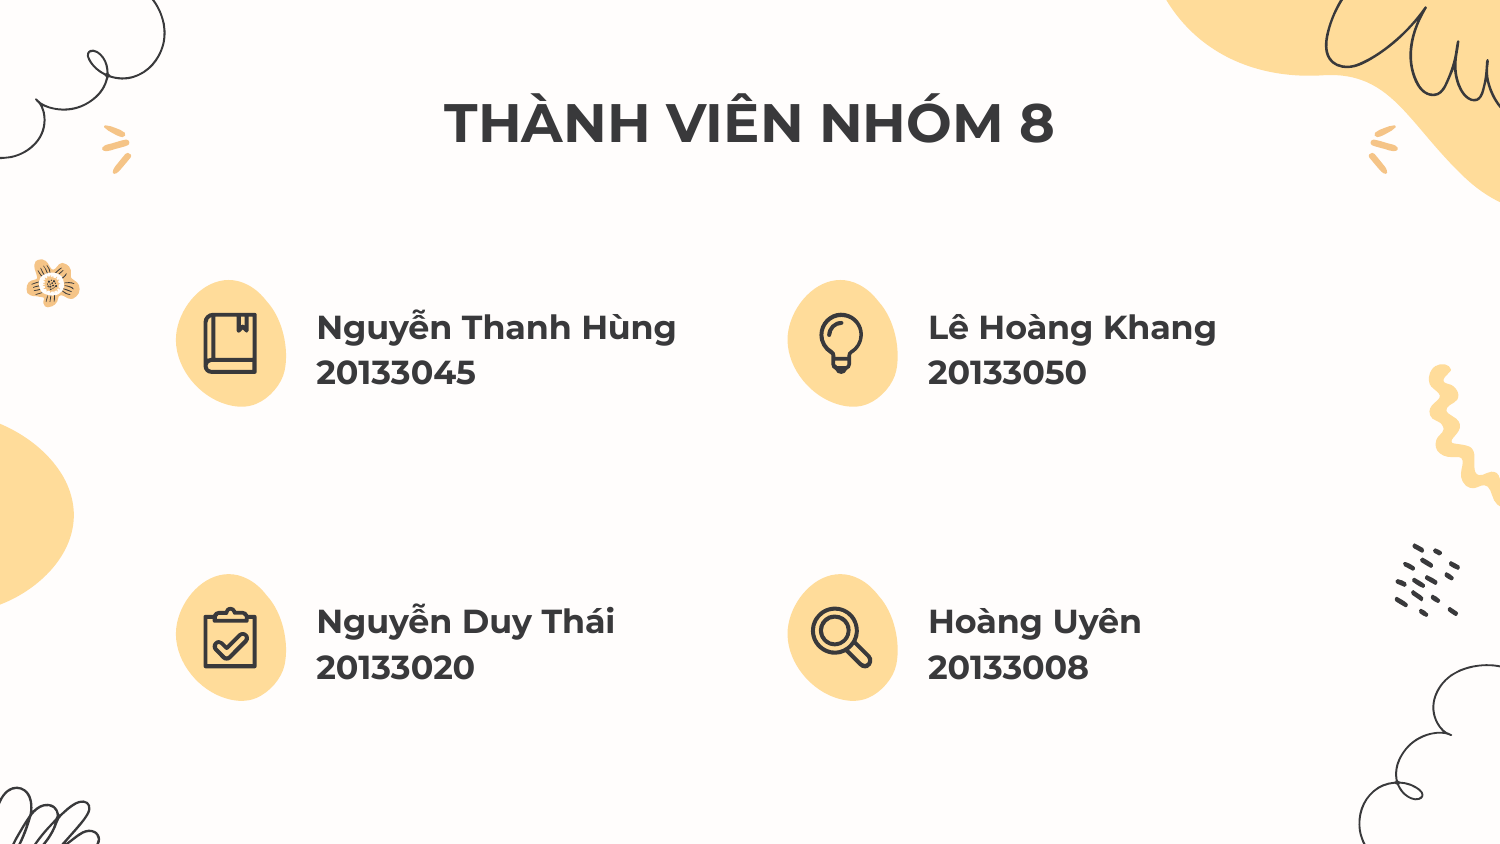

# THÀNH VIÊN NHÓM 8

Nguyễn Thanh Hùng
20133045

Lê Hoàng Khang
20133050

Nguyễn Duy Thái
20133020
Hoàng Uyên
20133008